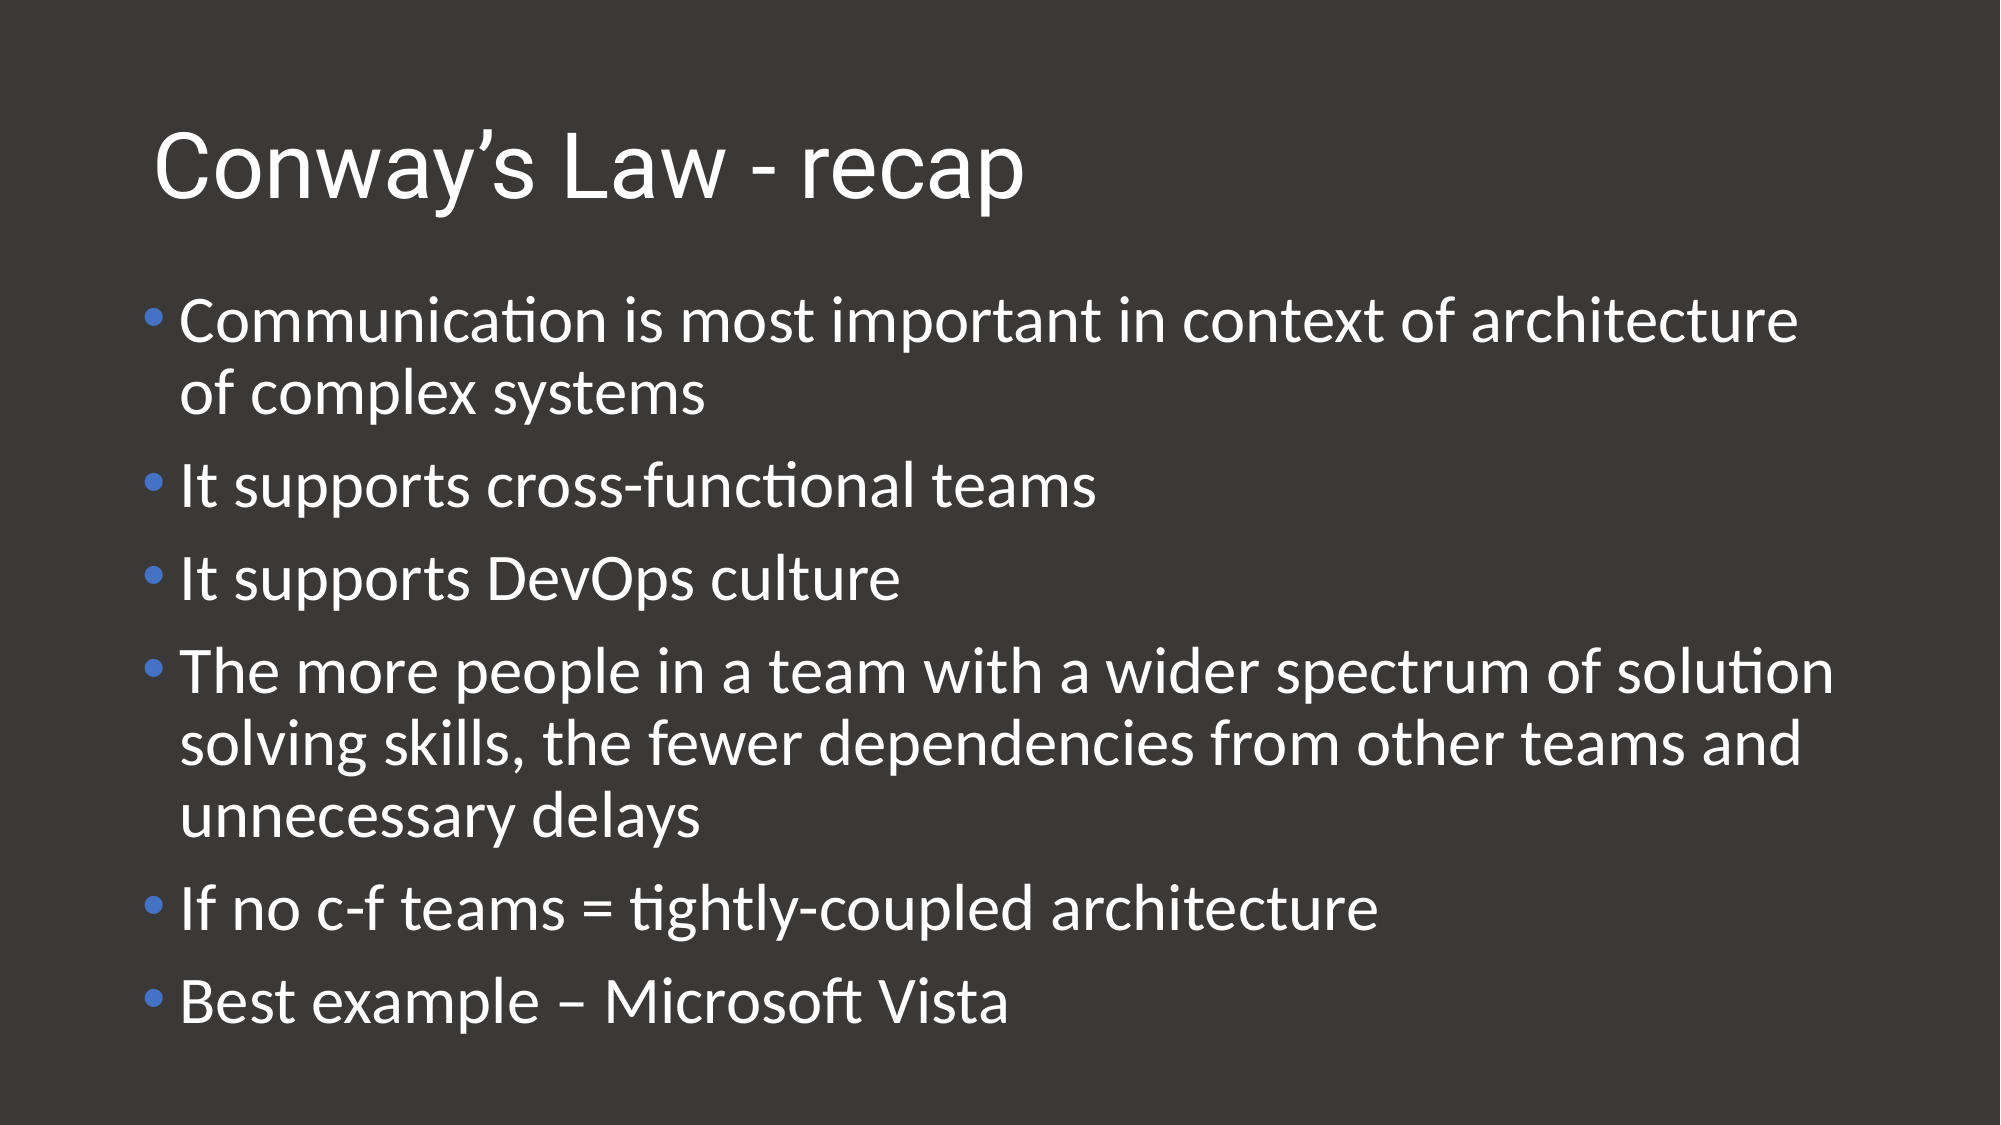

# Conway’s Law - recap
Communication is most important in context of architecture of complex systems
It supports cross-functional teams
It supports DevOps culture
The more people in a team with a wider spectrum of solution solving skills, the fewer dependencies from other teams and unnecessary delays
If no c-f teams = tightly-coupled architecture
Best example – Microsoft Vista